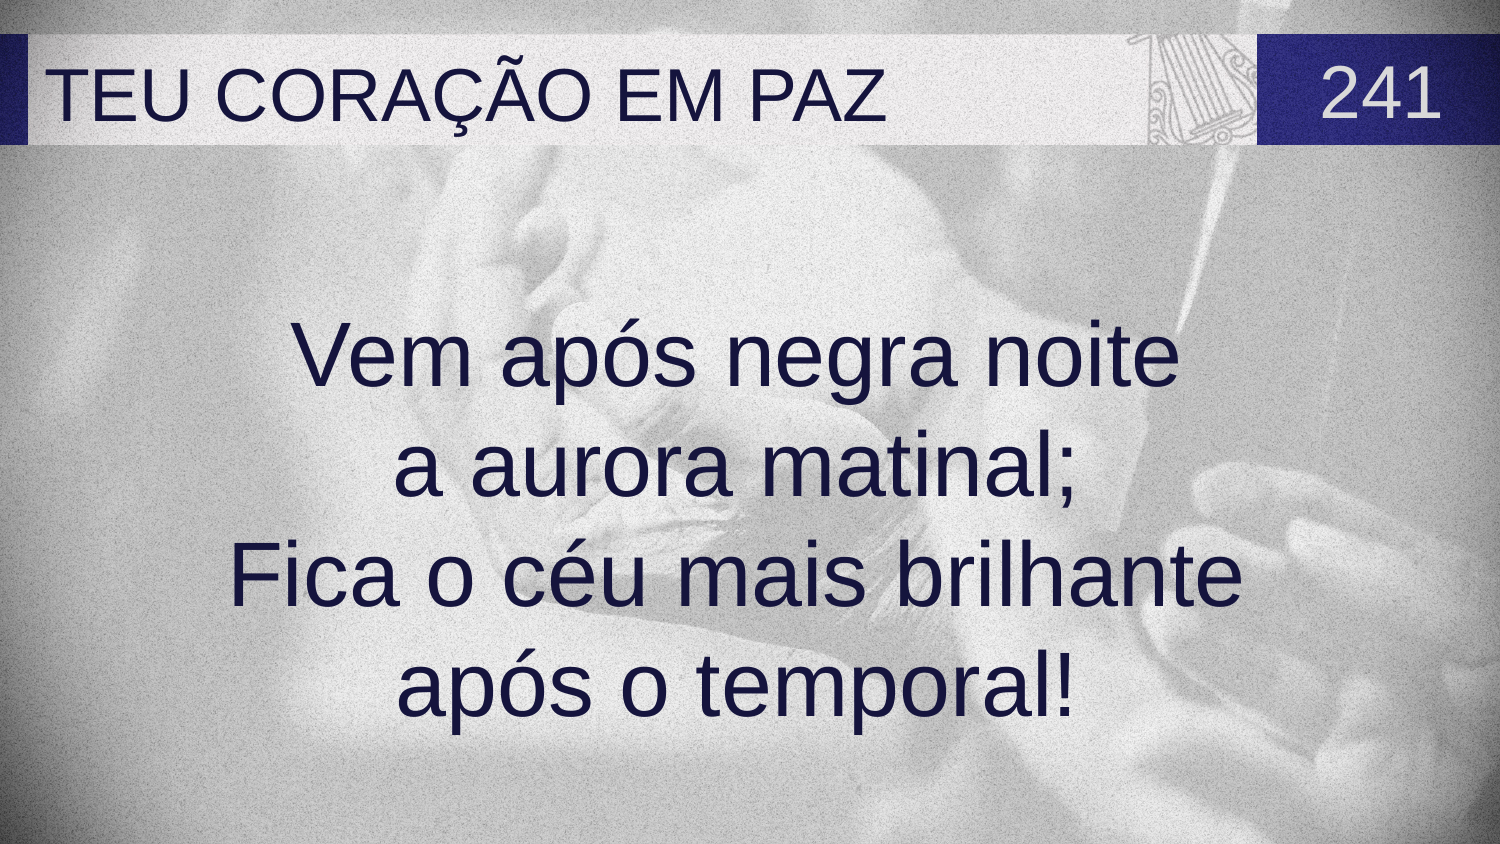

# TEU CORAÇÃO EM PAZ
241
Vem após negra noite
a aurora matinal;
Fica o céu mais brilhante
após o temporal!